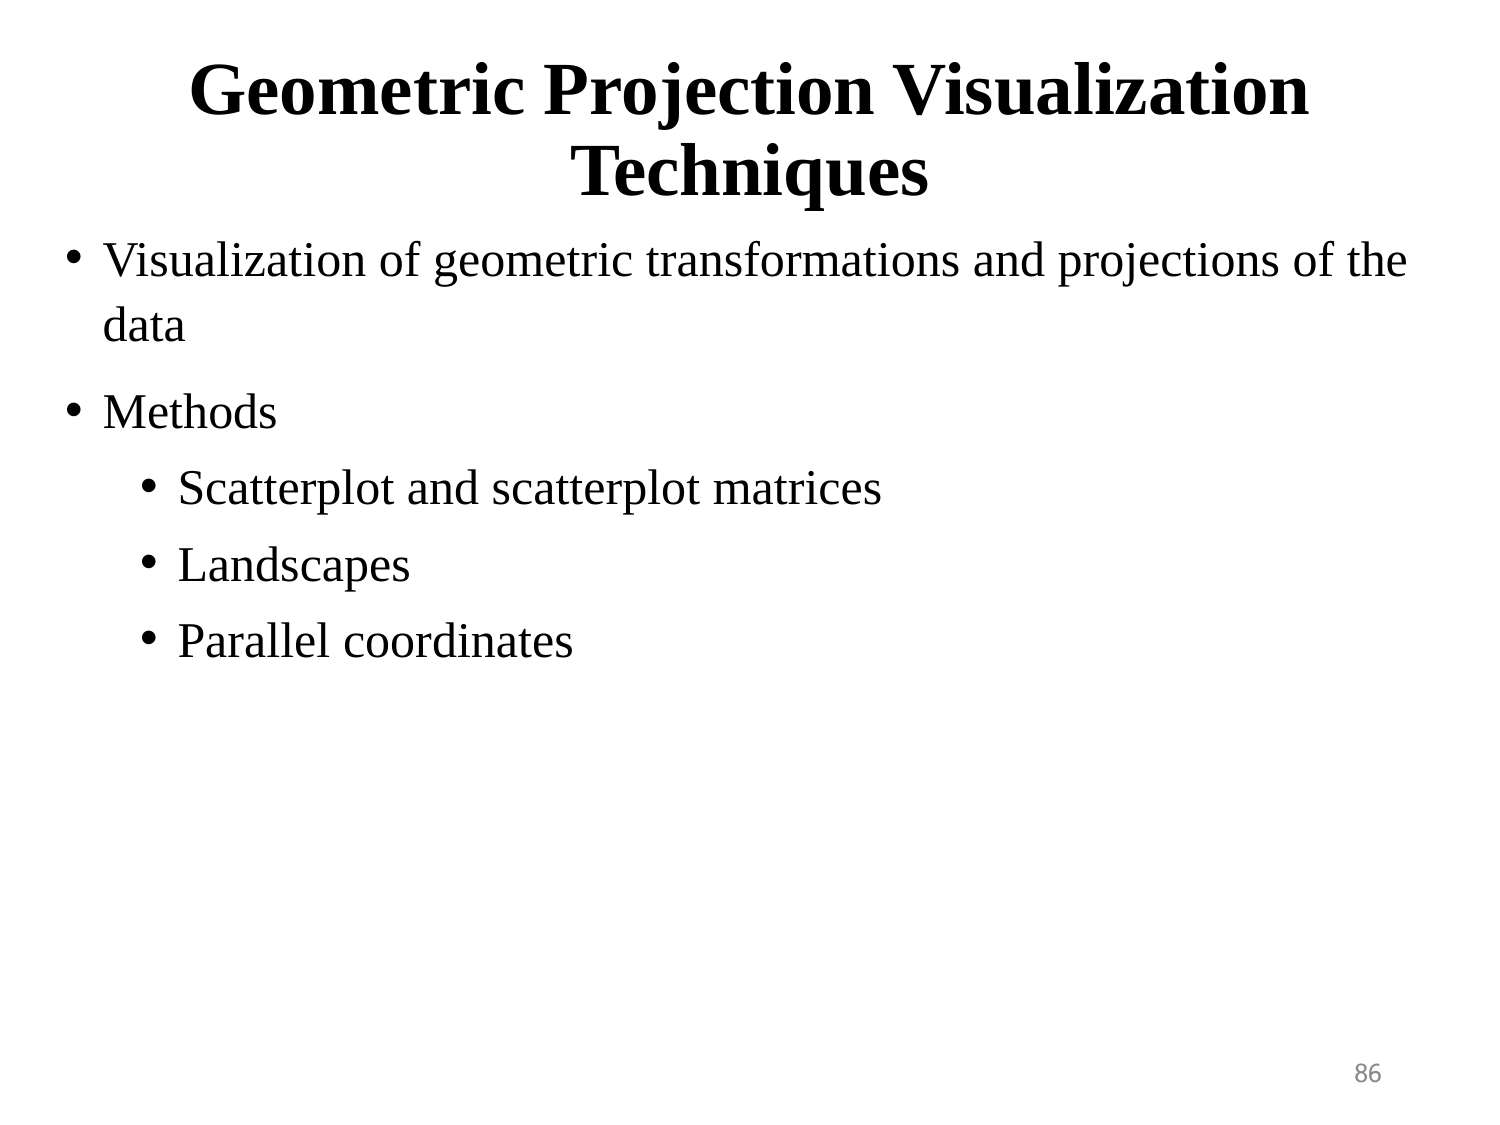

# Geometric Projection Visualization Techniques
Visualization of geometric transformations and projections of the data
Methods
Scatterplot and scatterplot matrices
Landscapes
Parallel coordinates
86